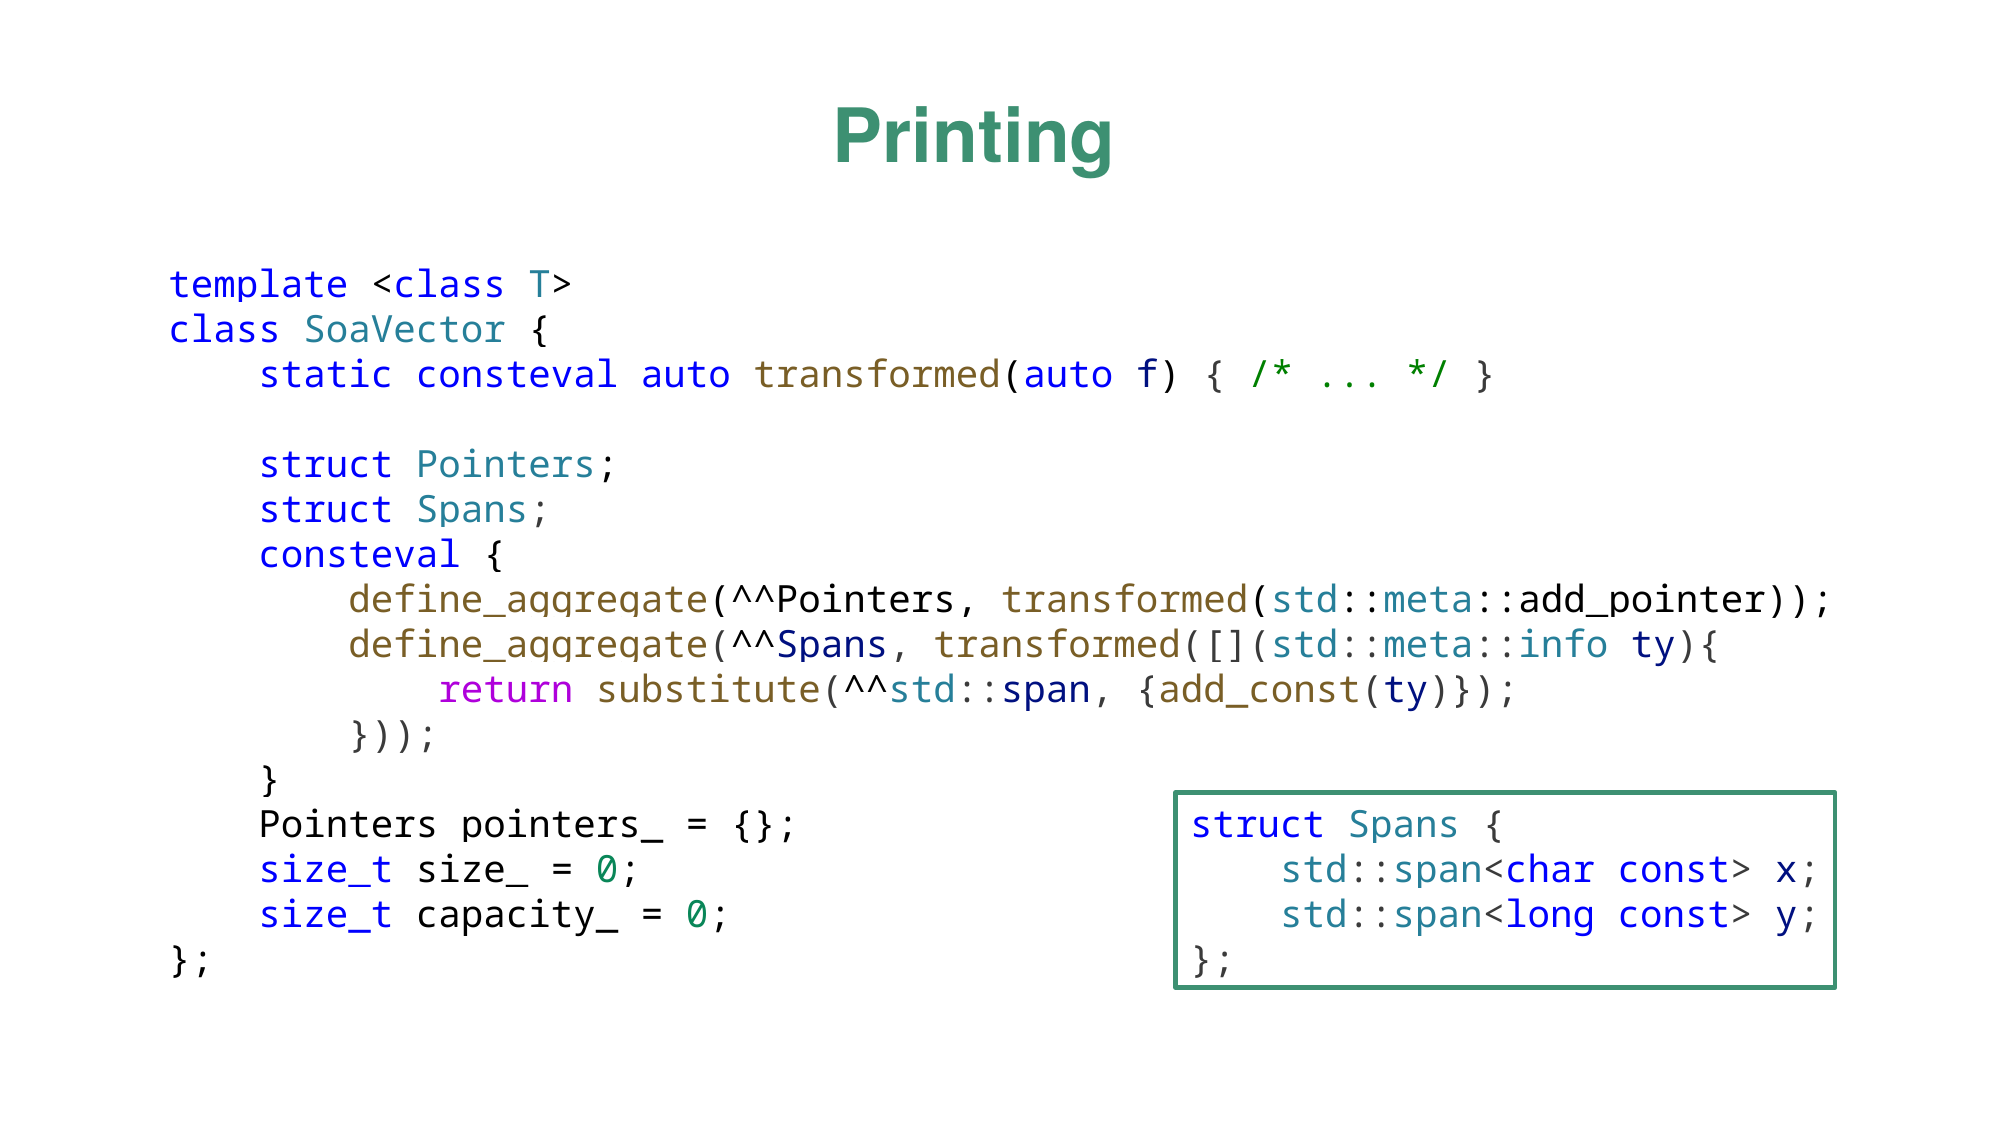

# Printing
template <class T>
class SoaVector {
    static consteval auto transformed(auto f) { /* ... */ }

    struct Pointers;
    struct Spans;
    consteval {
        define_aggregate(^^Pointers, transformed(std::meta::add_pointer));
        define_aggregate(^^Spans, transformed([](std::meta::info ty){
            return substitute(^^std::span, {add_const(ty)});
        }));
    }
    Pointers pointers_ = {};
    size_t size_ = 0;
    size_t capacity_ = 0;
};
struct Spans {
    std::span<char const> x;
    std::span<long const> y;
};